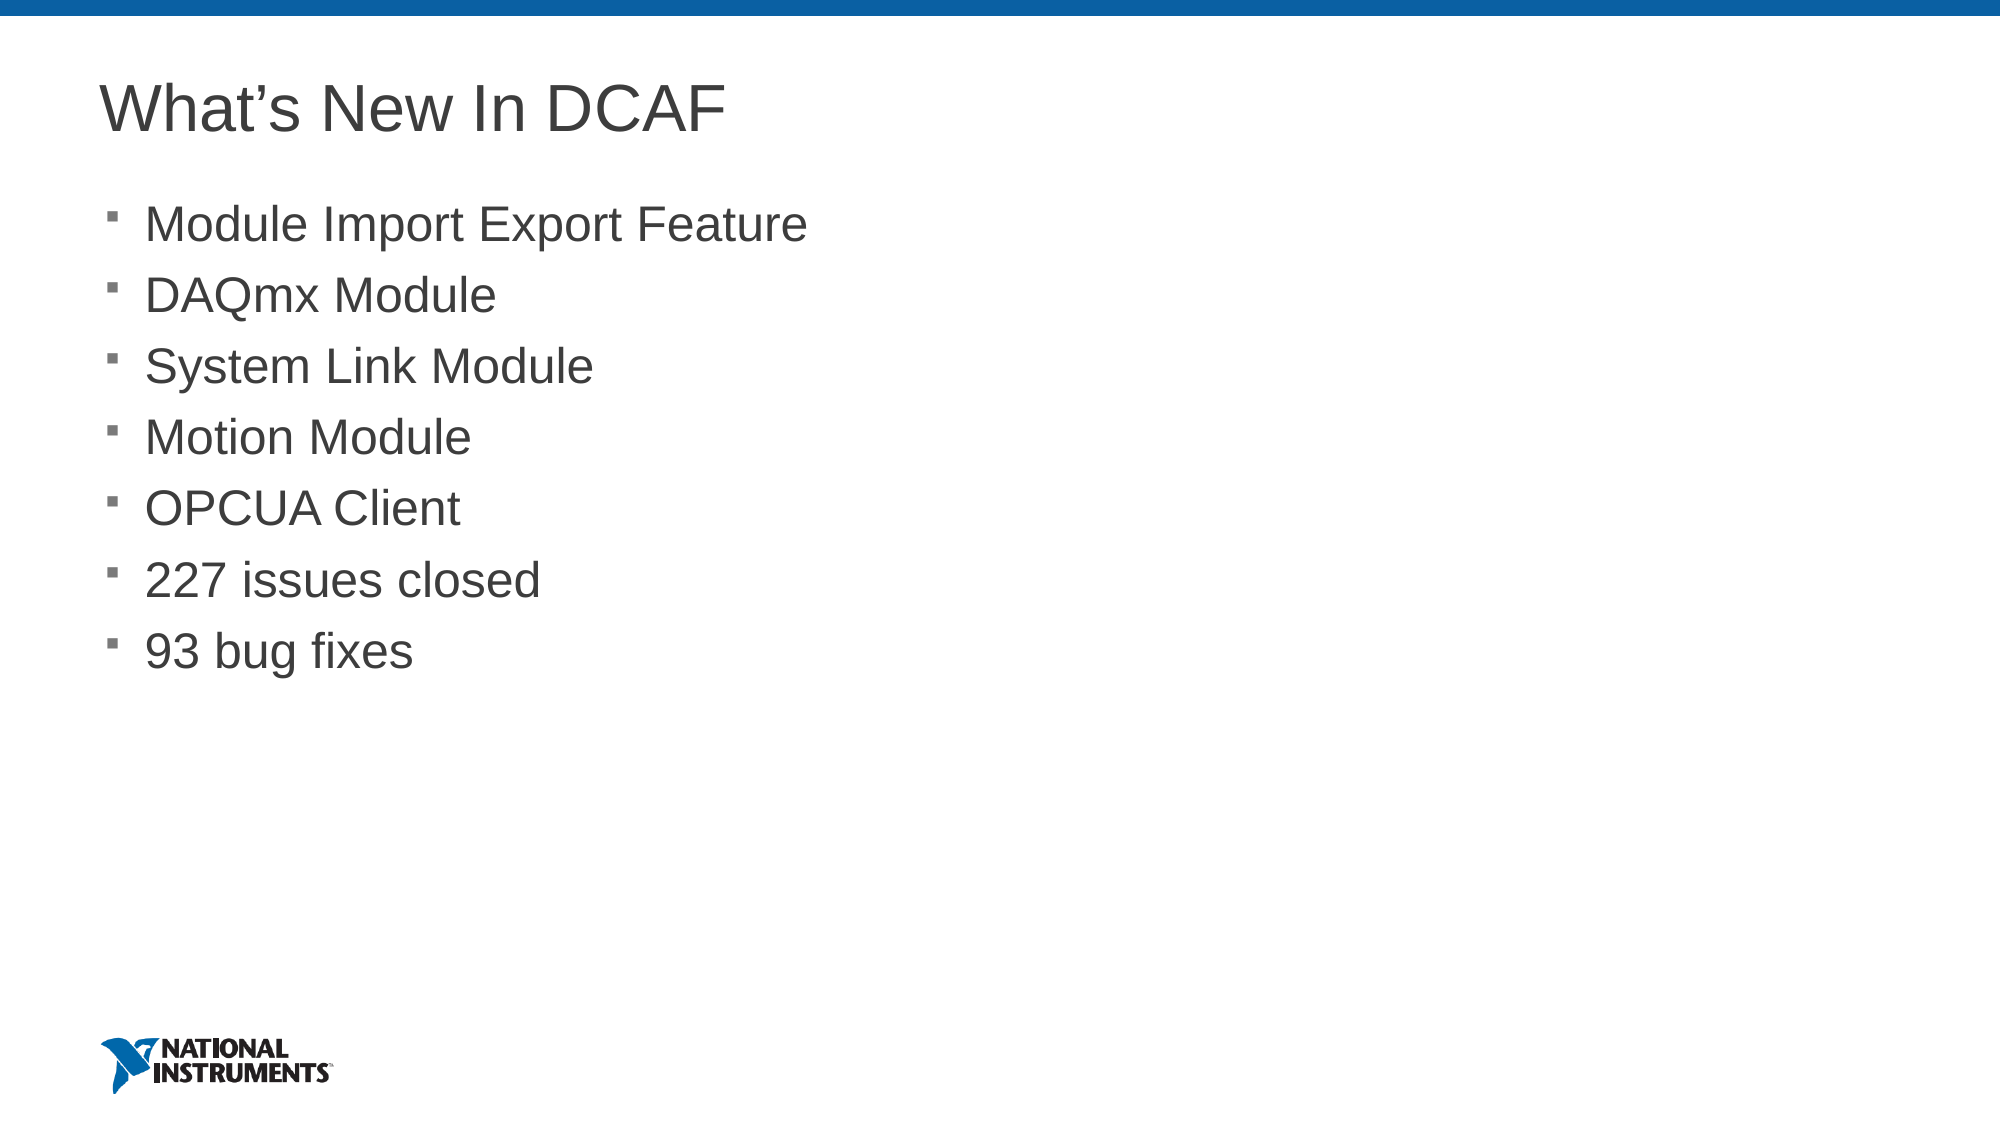

# What’s New In DCAF
Module Import Export Feature
DAQmx Module
System Link Module
Motion Module
OPCUA Client
227 issues closed
93 bug fixes